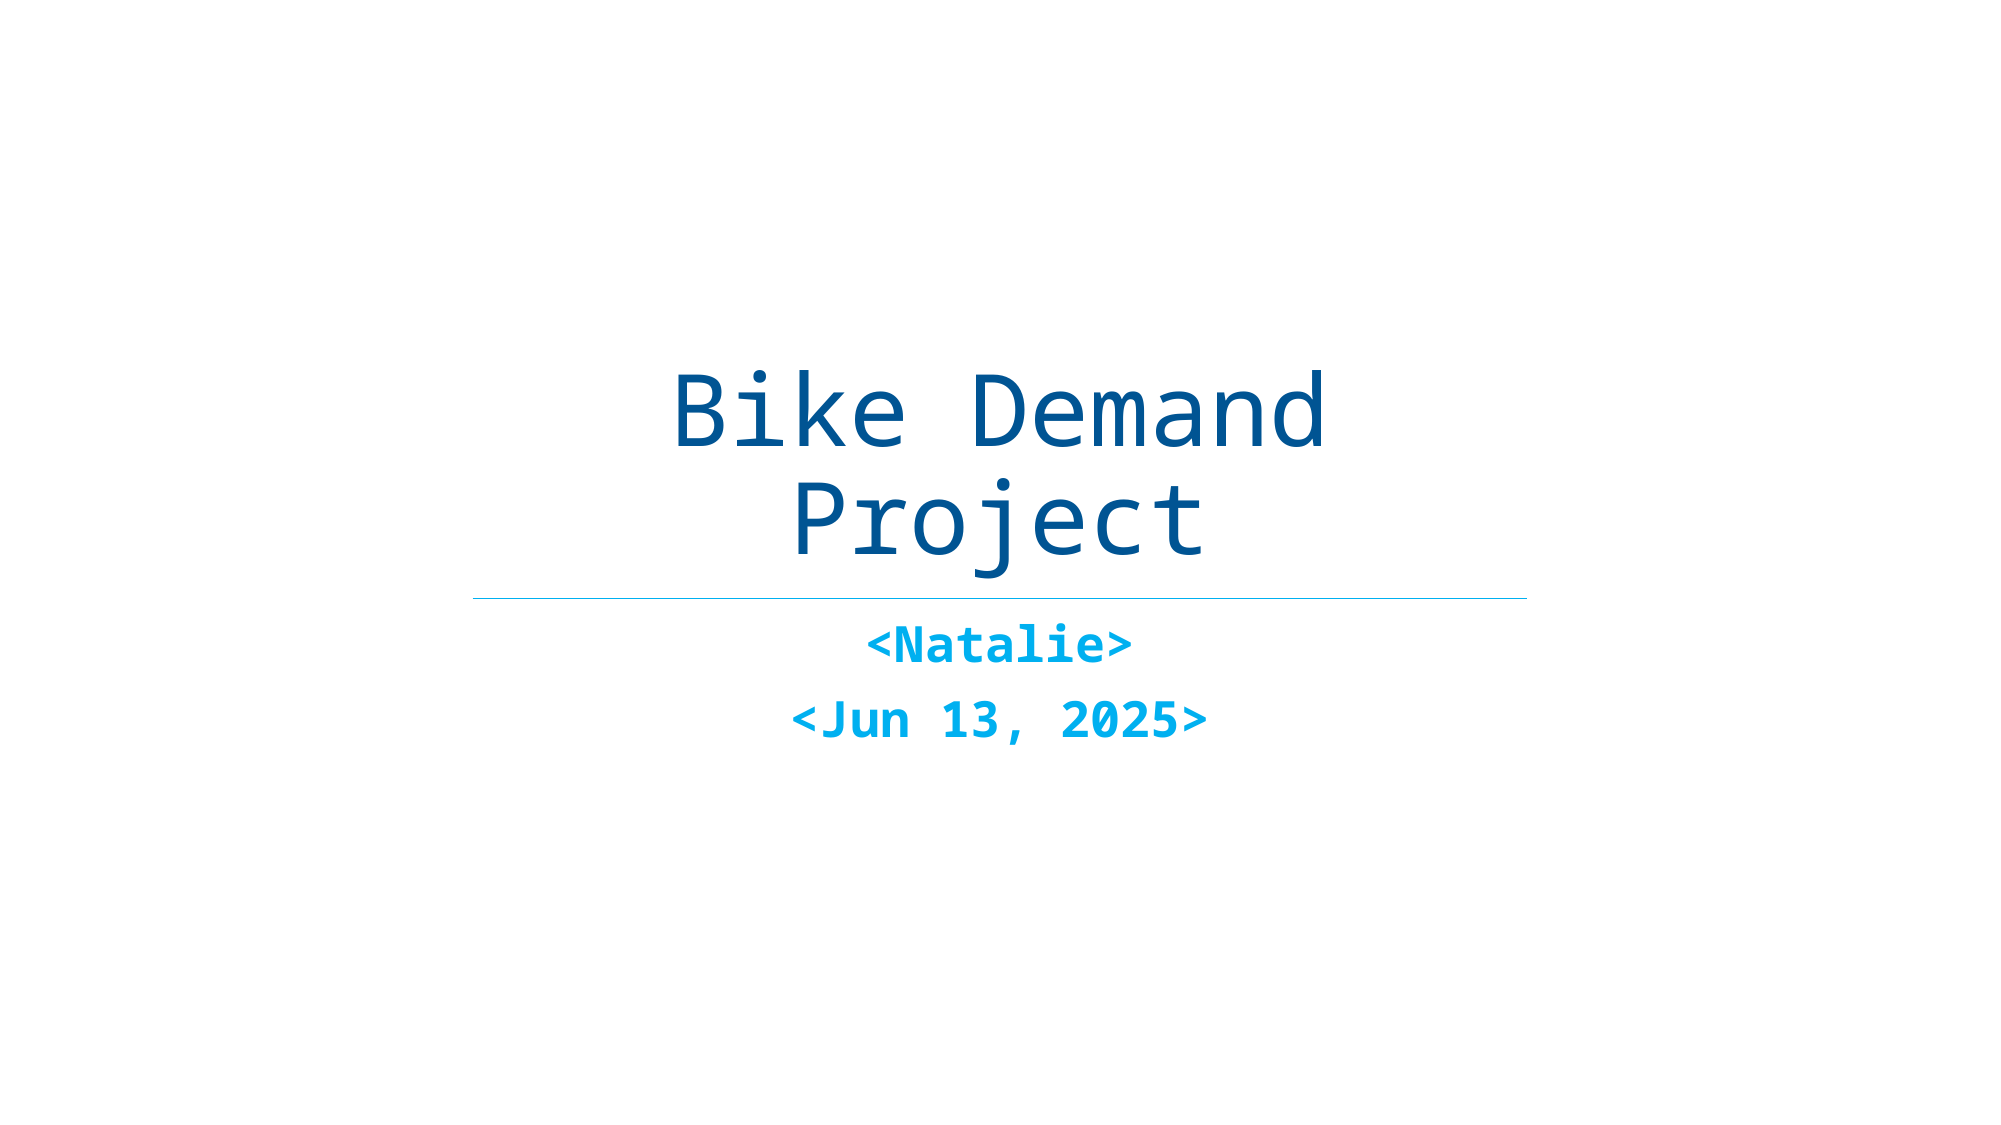

# Bike Demand Project
<Natalie>
<Jun 13, 2025>